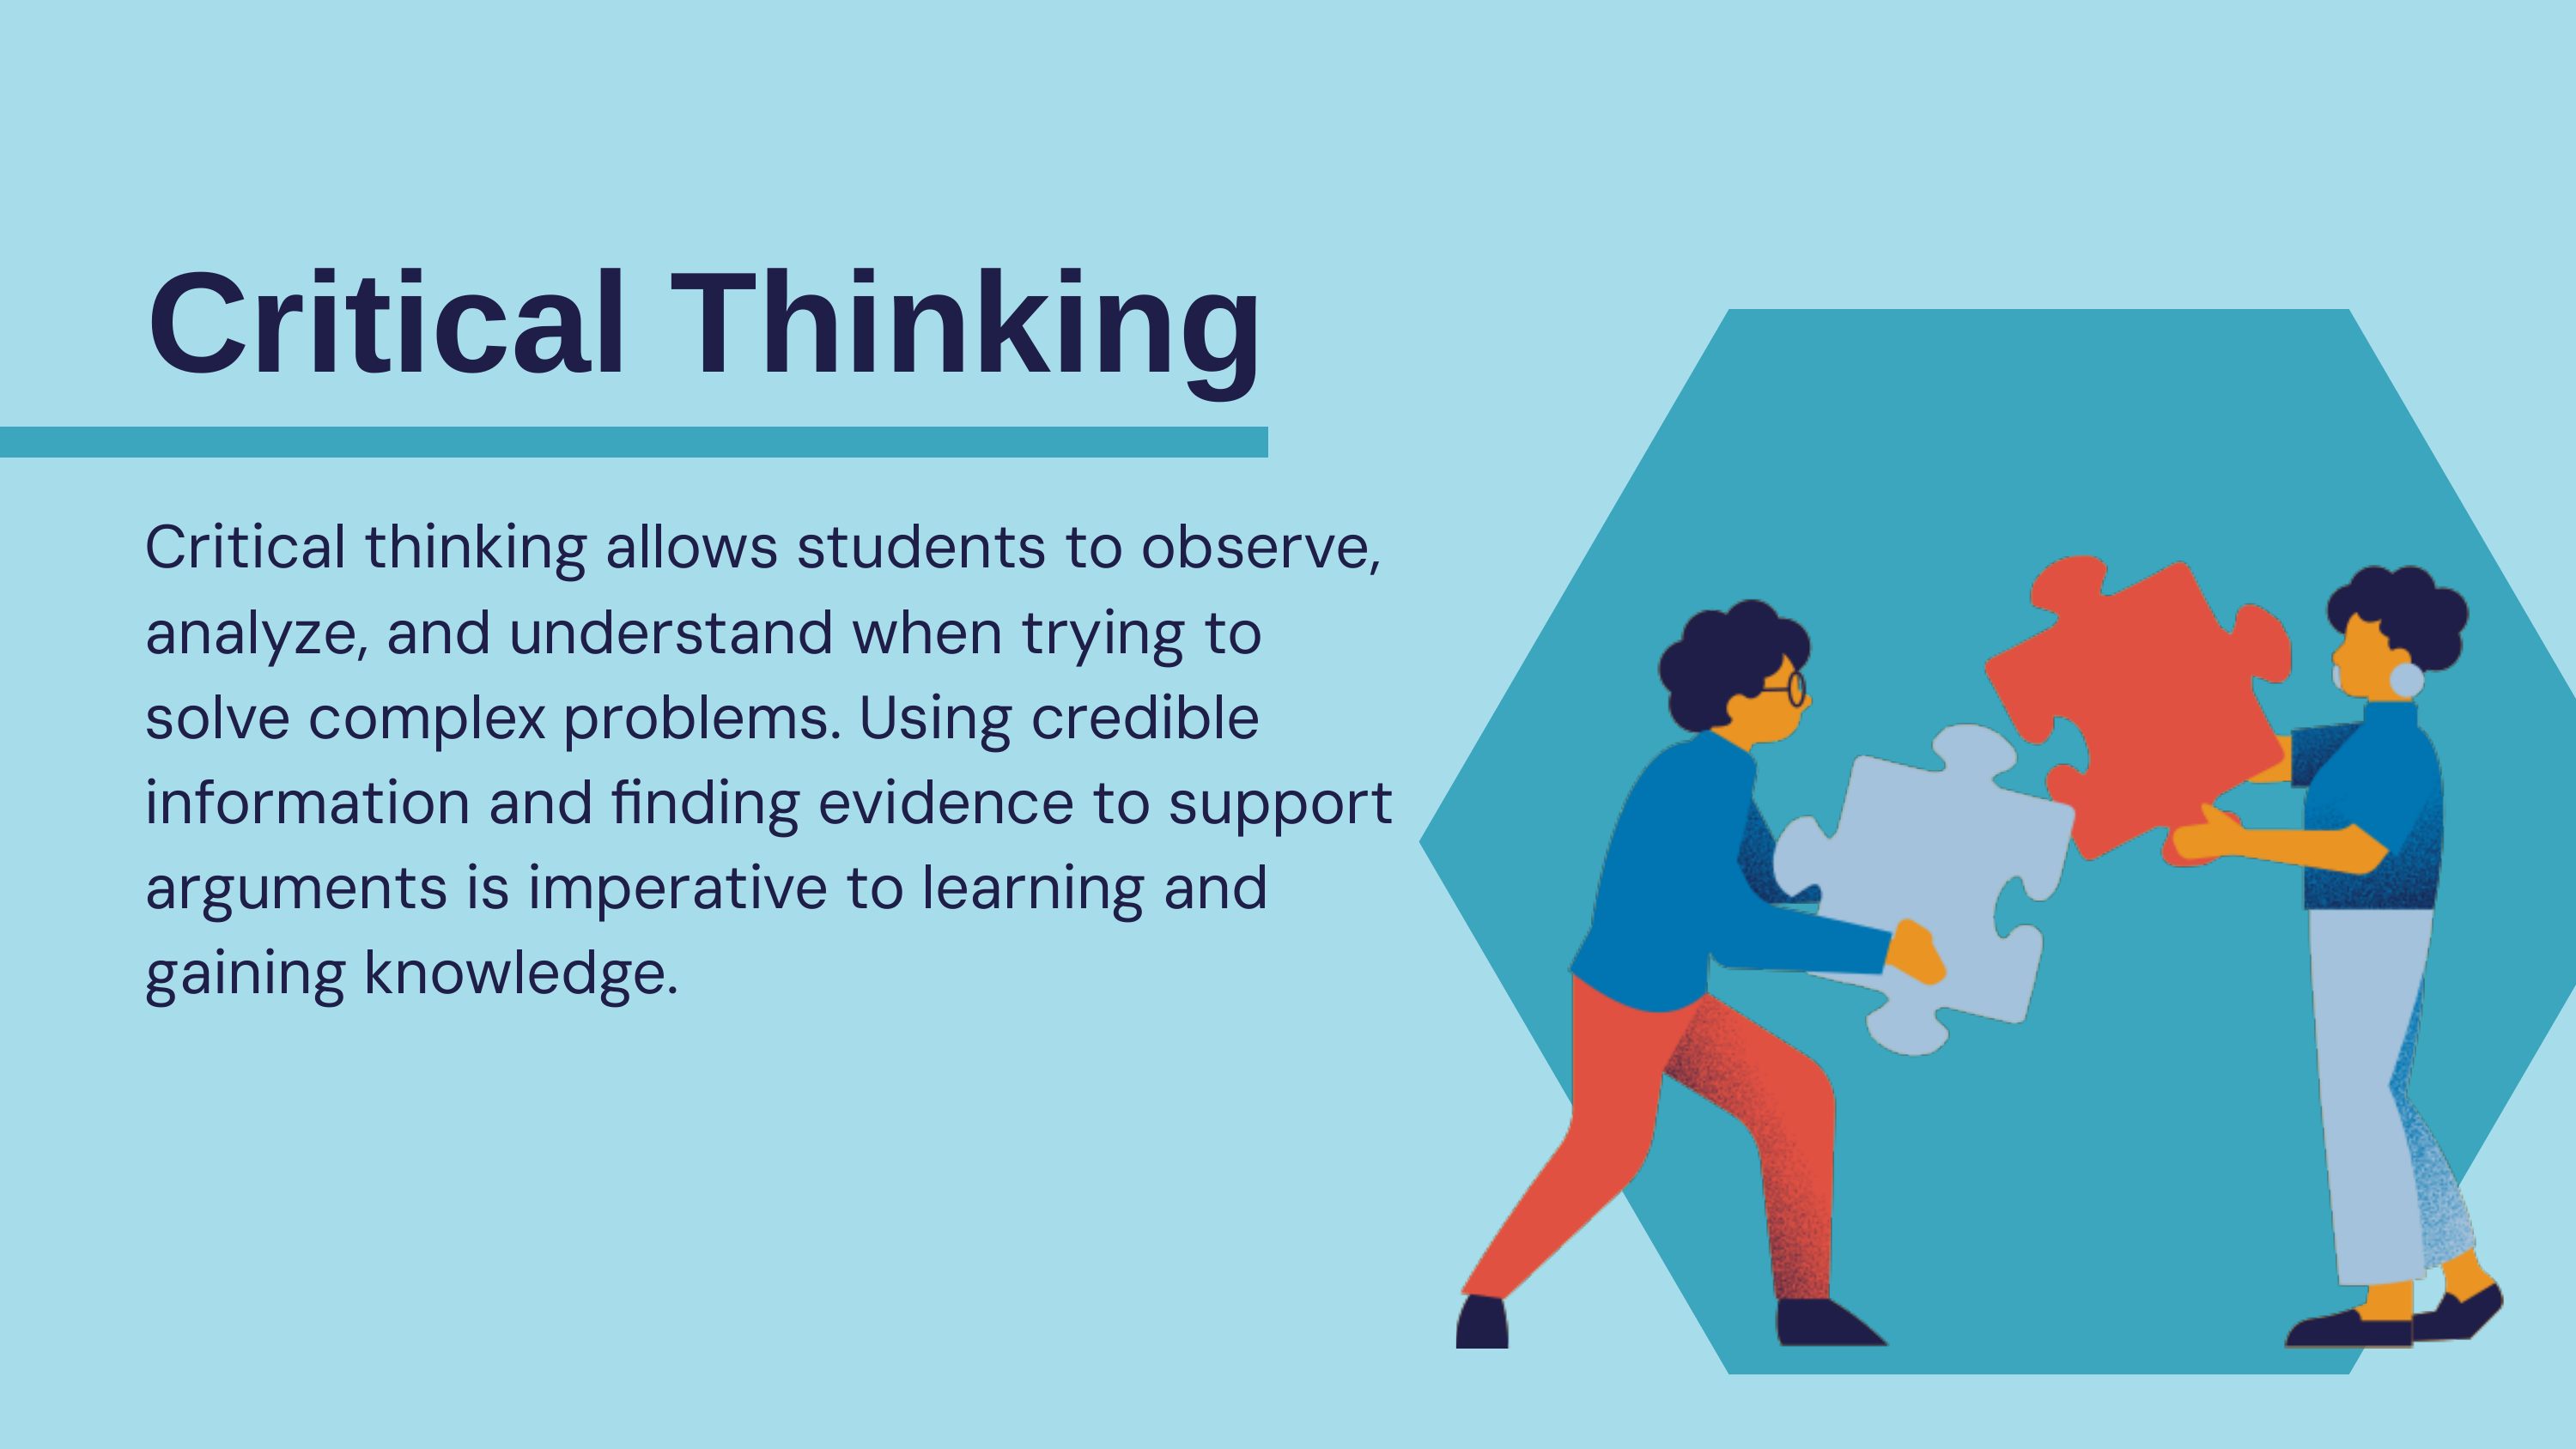

Critical Thinking

Critical thinking allows students to observe, analyze, and understand when trying to solve complex problems. Using credible information and finding evidence to support arguments is imperative to learning and gaining knowledge.